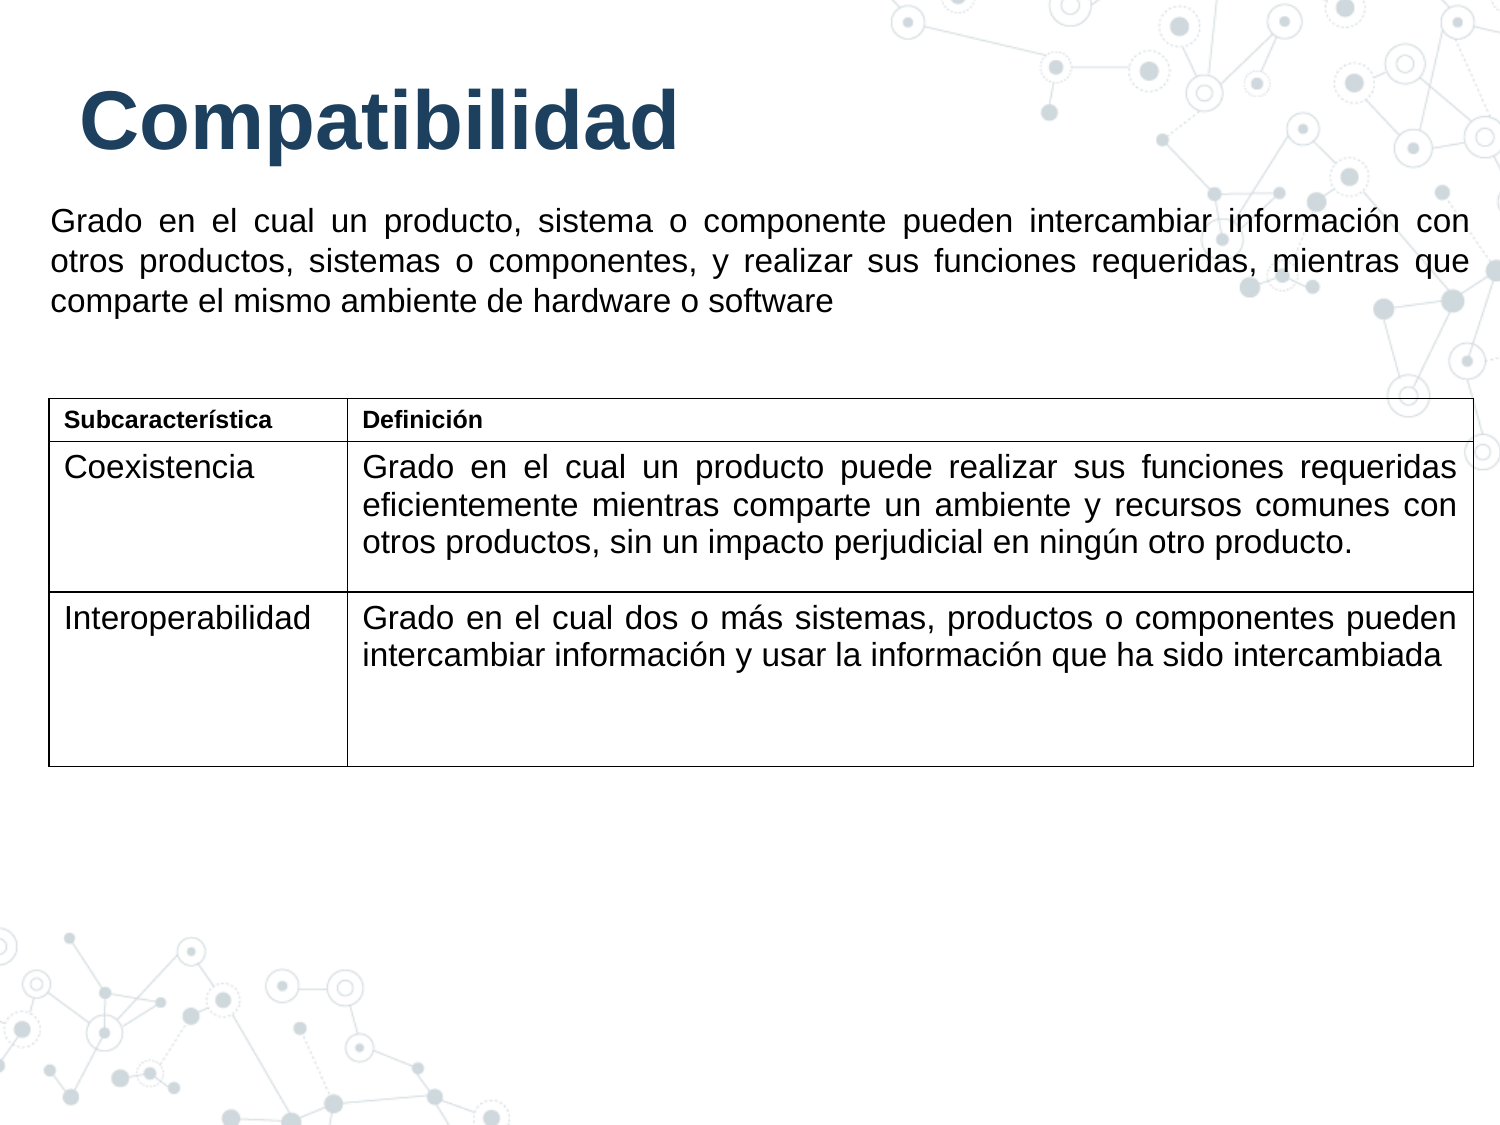

# Compatibilidad
Grado en el cual un producto, sistema o componente pueden intercambiar información con otros productos, sistemas o componentes, y realizar sus funciones requeridas, mientras que comparte el mismo ambiente de hardware o software
| Subcaracterística | Definición |
| --- | --- |
| Coexistencia | Grado en el cual un producto puede realizar sus funciones requeridas eficientemente mientras comparte un ambiente y recursos comunes con otros productos, sin un impacto perjudicial en ningún otro producto. |
| Interoperabilidad | Grado en el cual dos o más sistemas, productos o componentes pueden intercambiar información y usar la información que ha sido intercambiada |